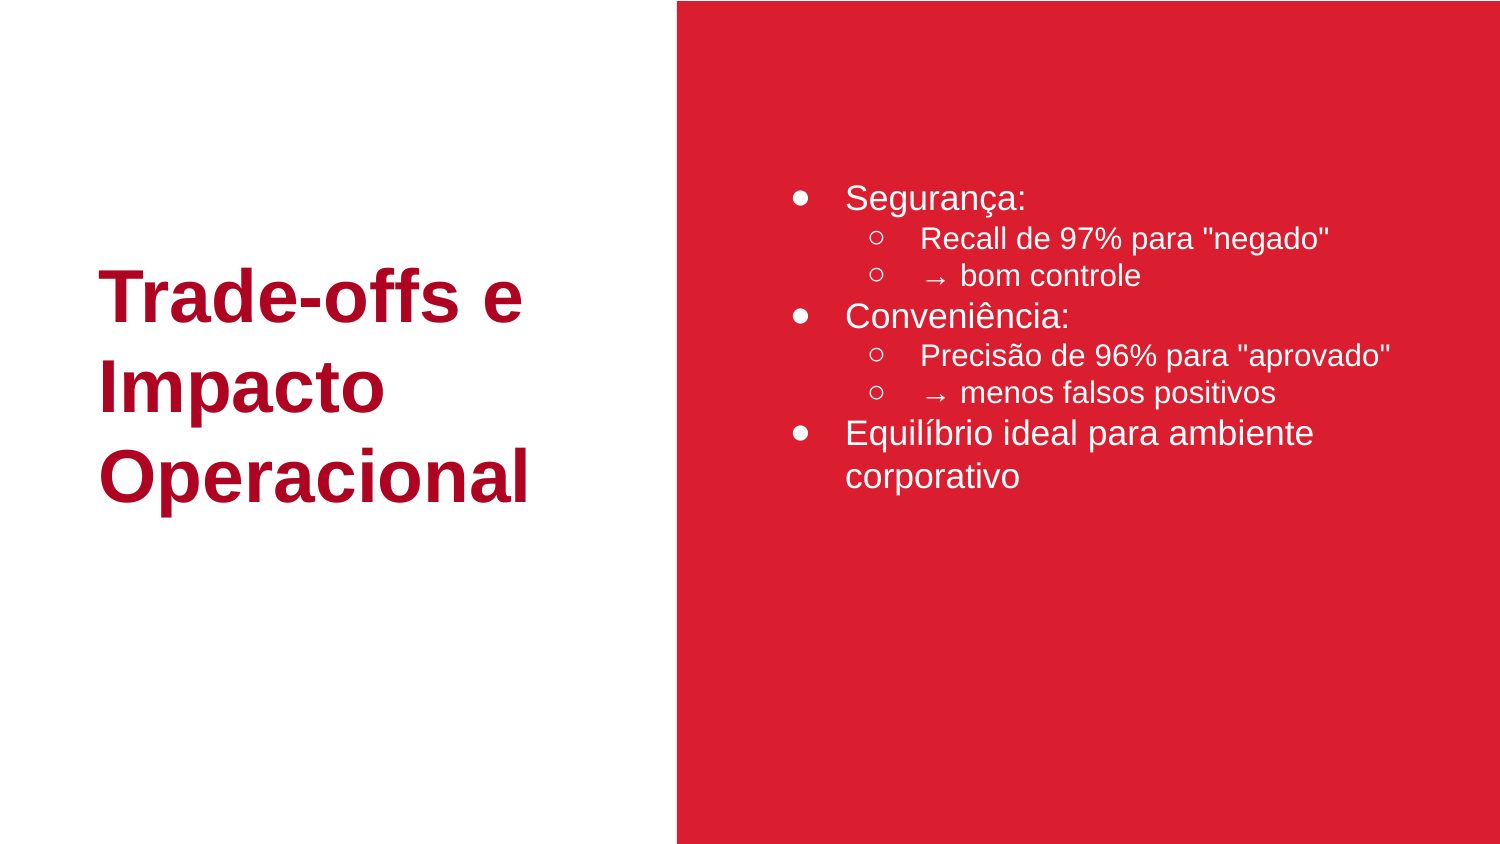

Segurança:
Recall de 97% para "negado"
→ bom controle
Conveniência:
Precisão de 96% para "aprovado"
→ menos falsos positivos
Equilíbrio ideal para ambiente corporativo
Trade-offs e Impacto Operacional